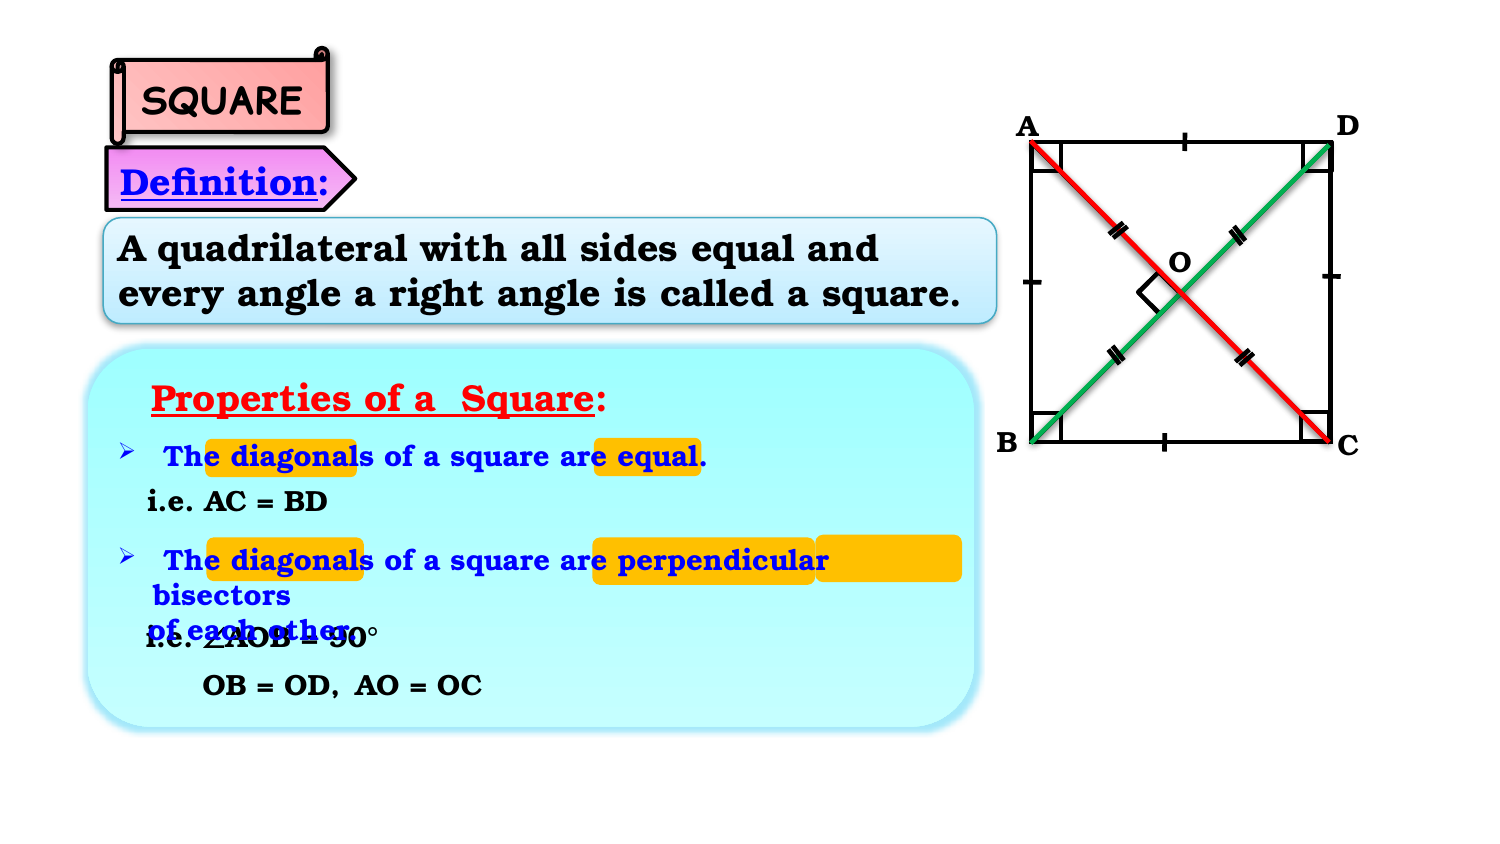

SQUARE
D
A

B
C

Definition:
A quadrilateral with all sides equal and
every angle a right angle is called a square.

O

Properties of a  Square:
 The diagonals of a square are equal.

i.e. AC = BD
 The diagonals of a square are perpendicular bisectors
   of each other.

i.e. ∠AOB = 90°
  OB = OD,
AO = OC